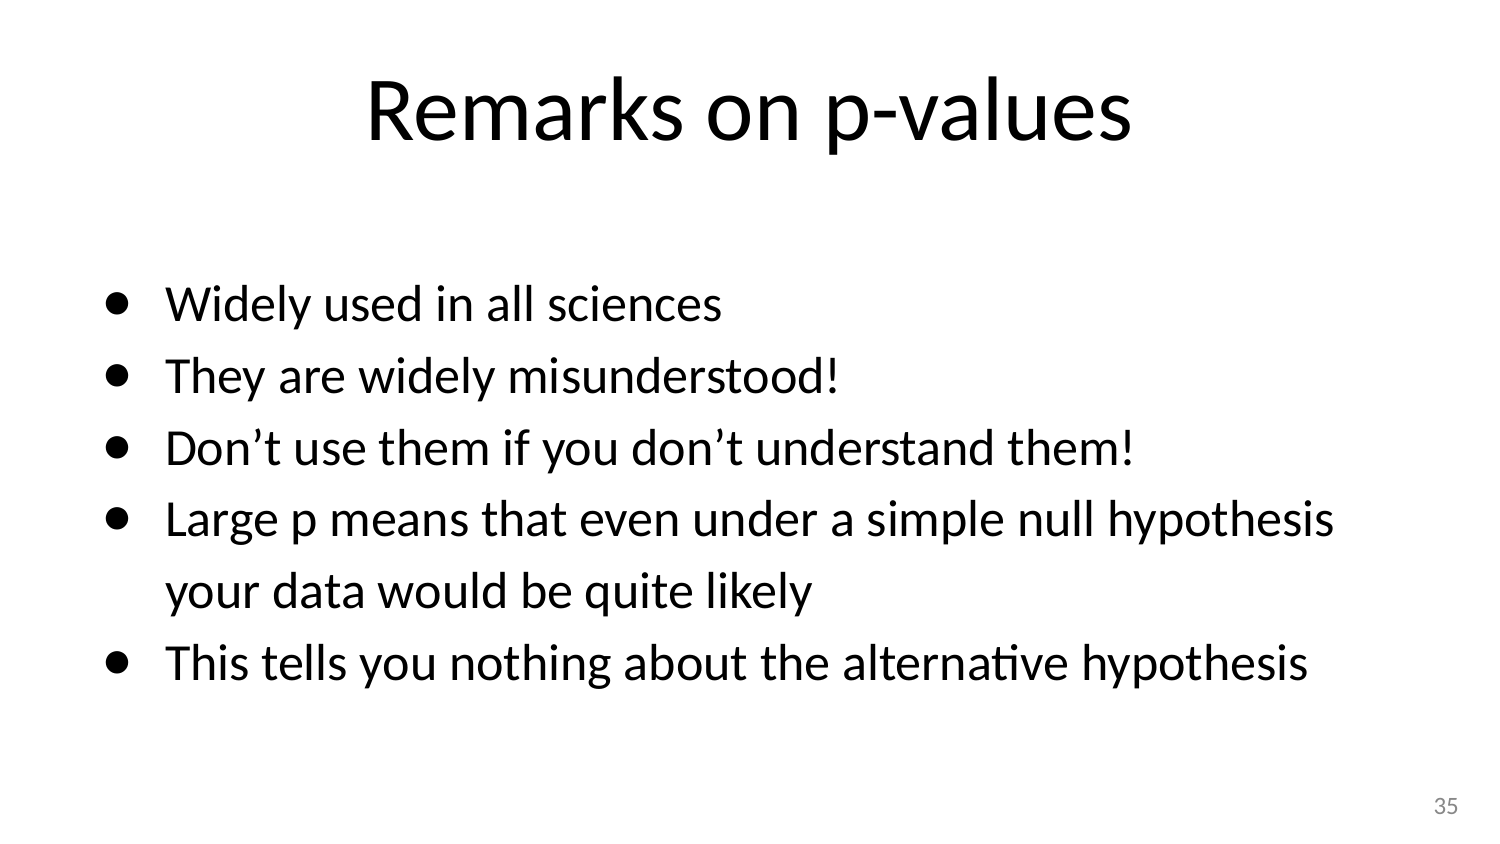

# Remarks on p-values
Widely used in all sciences
They are widely misunderstood!
Don’t use them if you don’t understand them!
Large p means that even under a simple null hypothesis your data would be quite likely
This tells you nothing about the alternative hypothesis
35